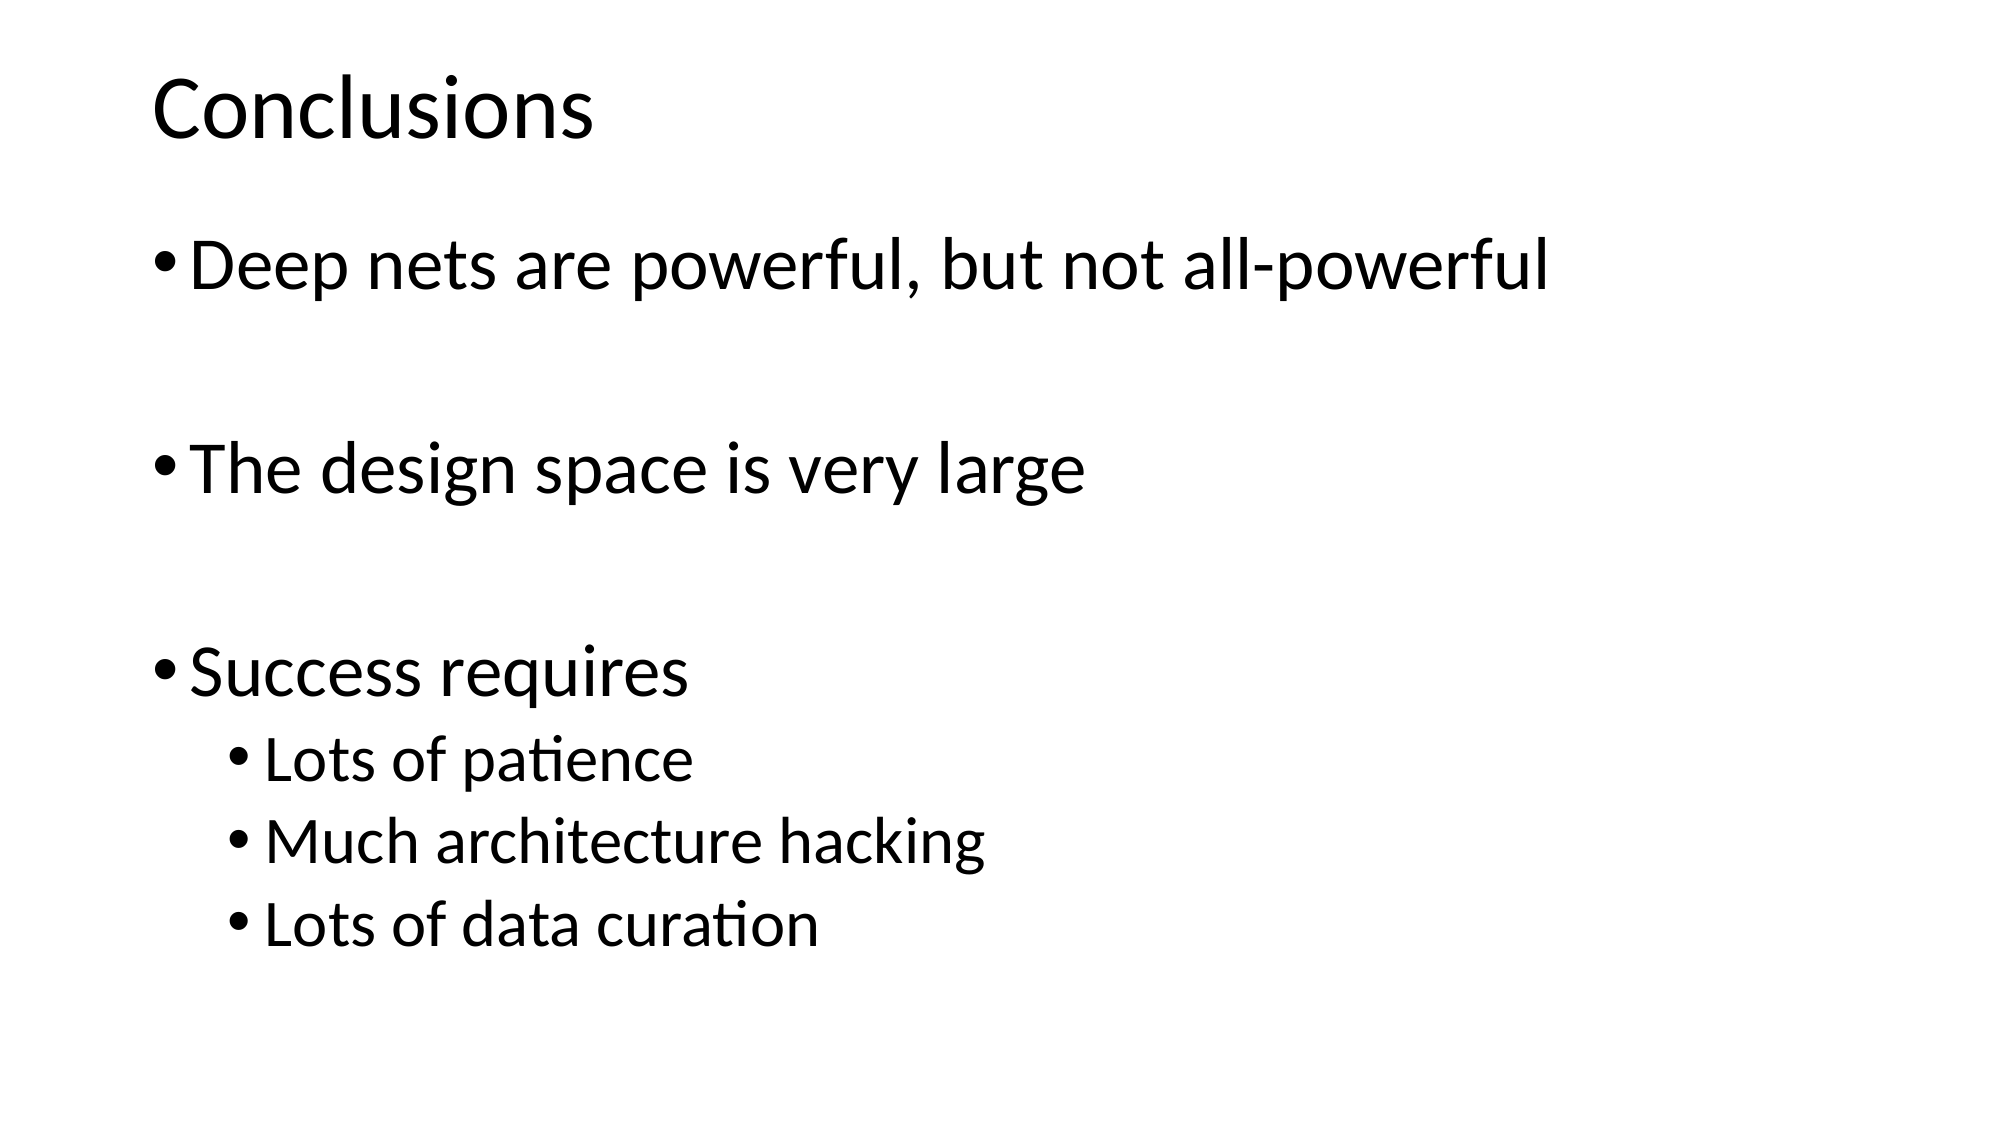

# Conclusions
Deep nets are powerful, but not all-powerful

The design space is very large

Success requires
Lots of patience
Much architecture hacking
Lots of data curation